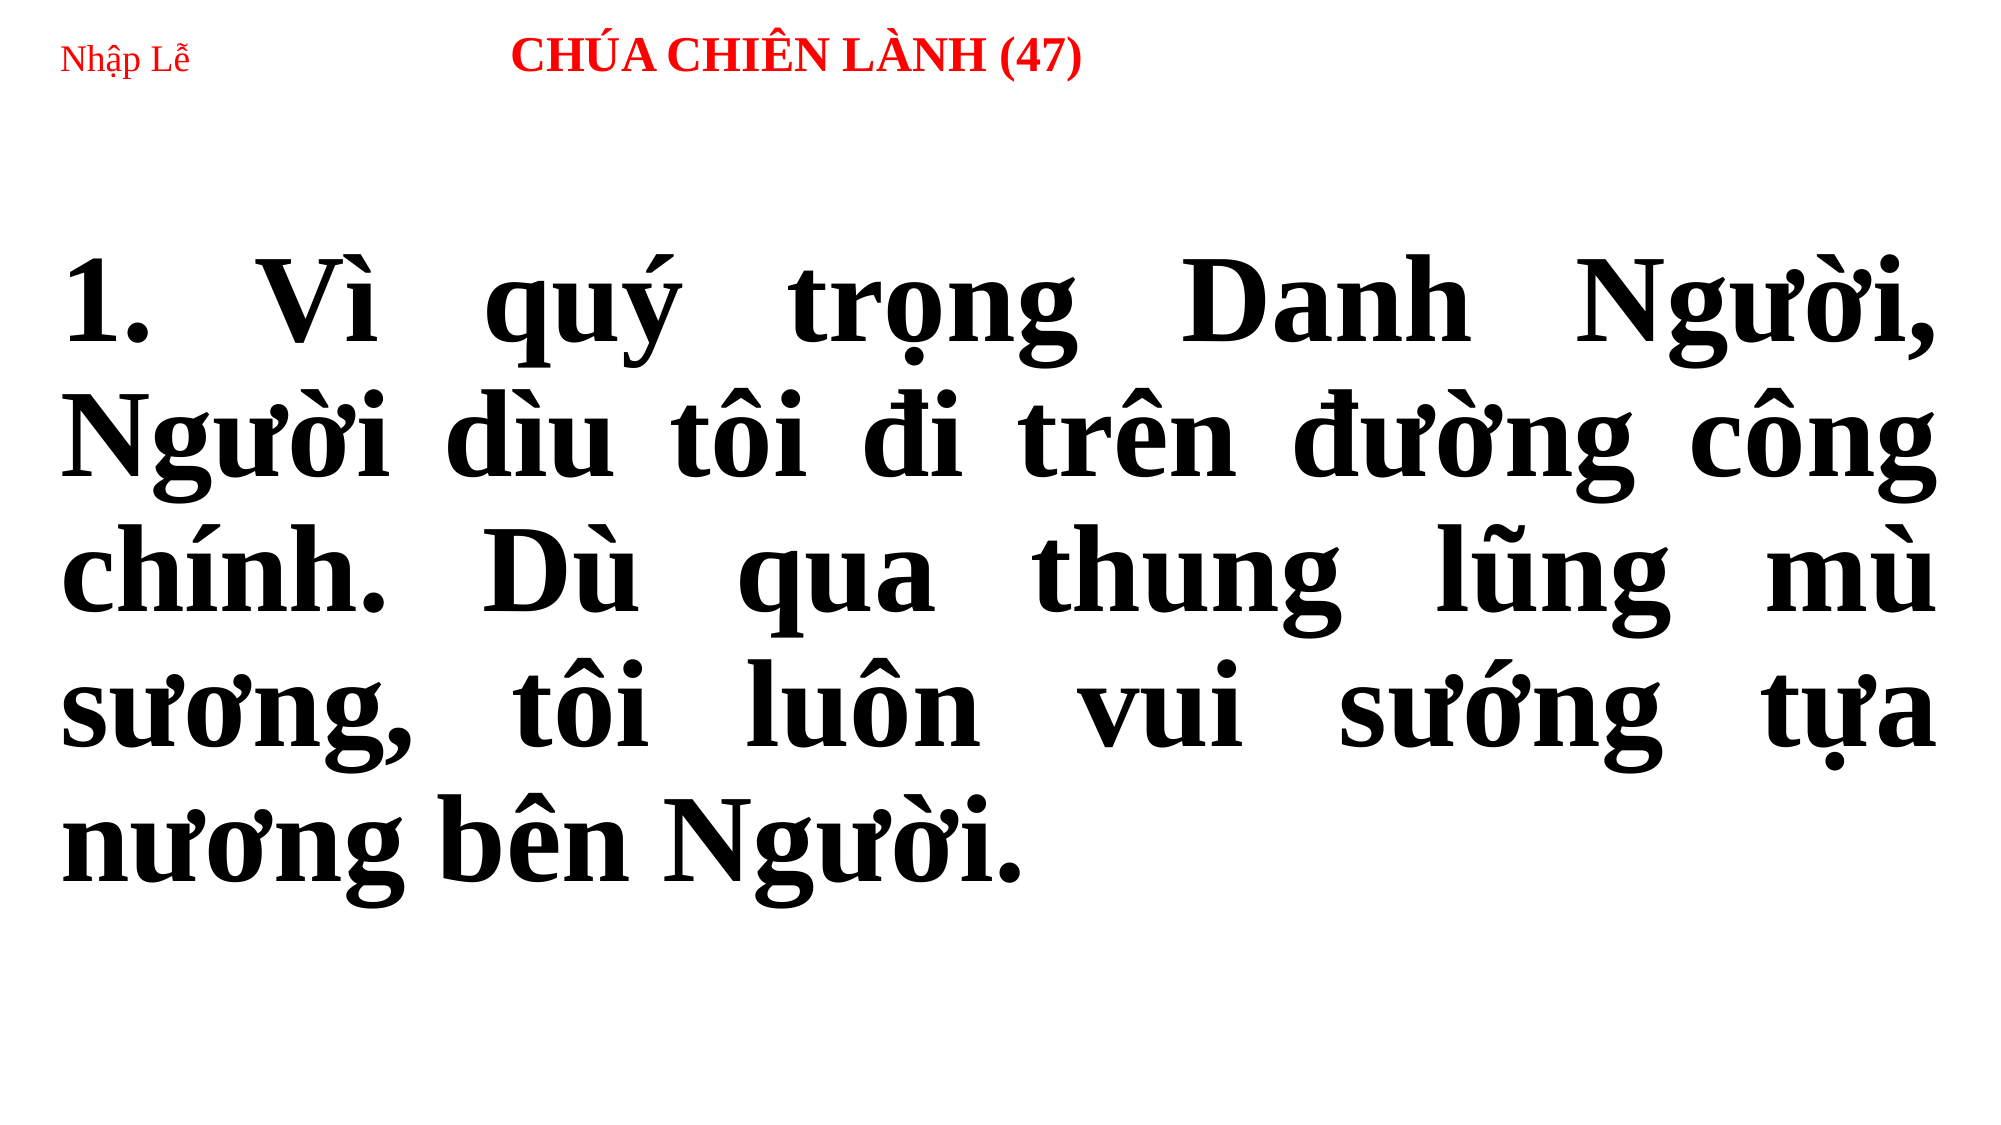

# Nhập Lễ              		CHÚA CHIÊN LÀNH (47)
1. Vì quý trọng Danh Người, Người dìu tôi đi trên đường công chính. Dù qua thung lũng mù sương, tôi luôn vui sướng tựa nương bên Người.